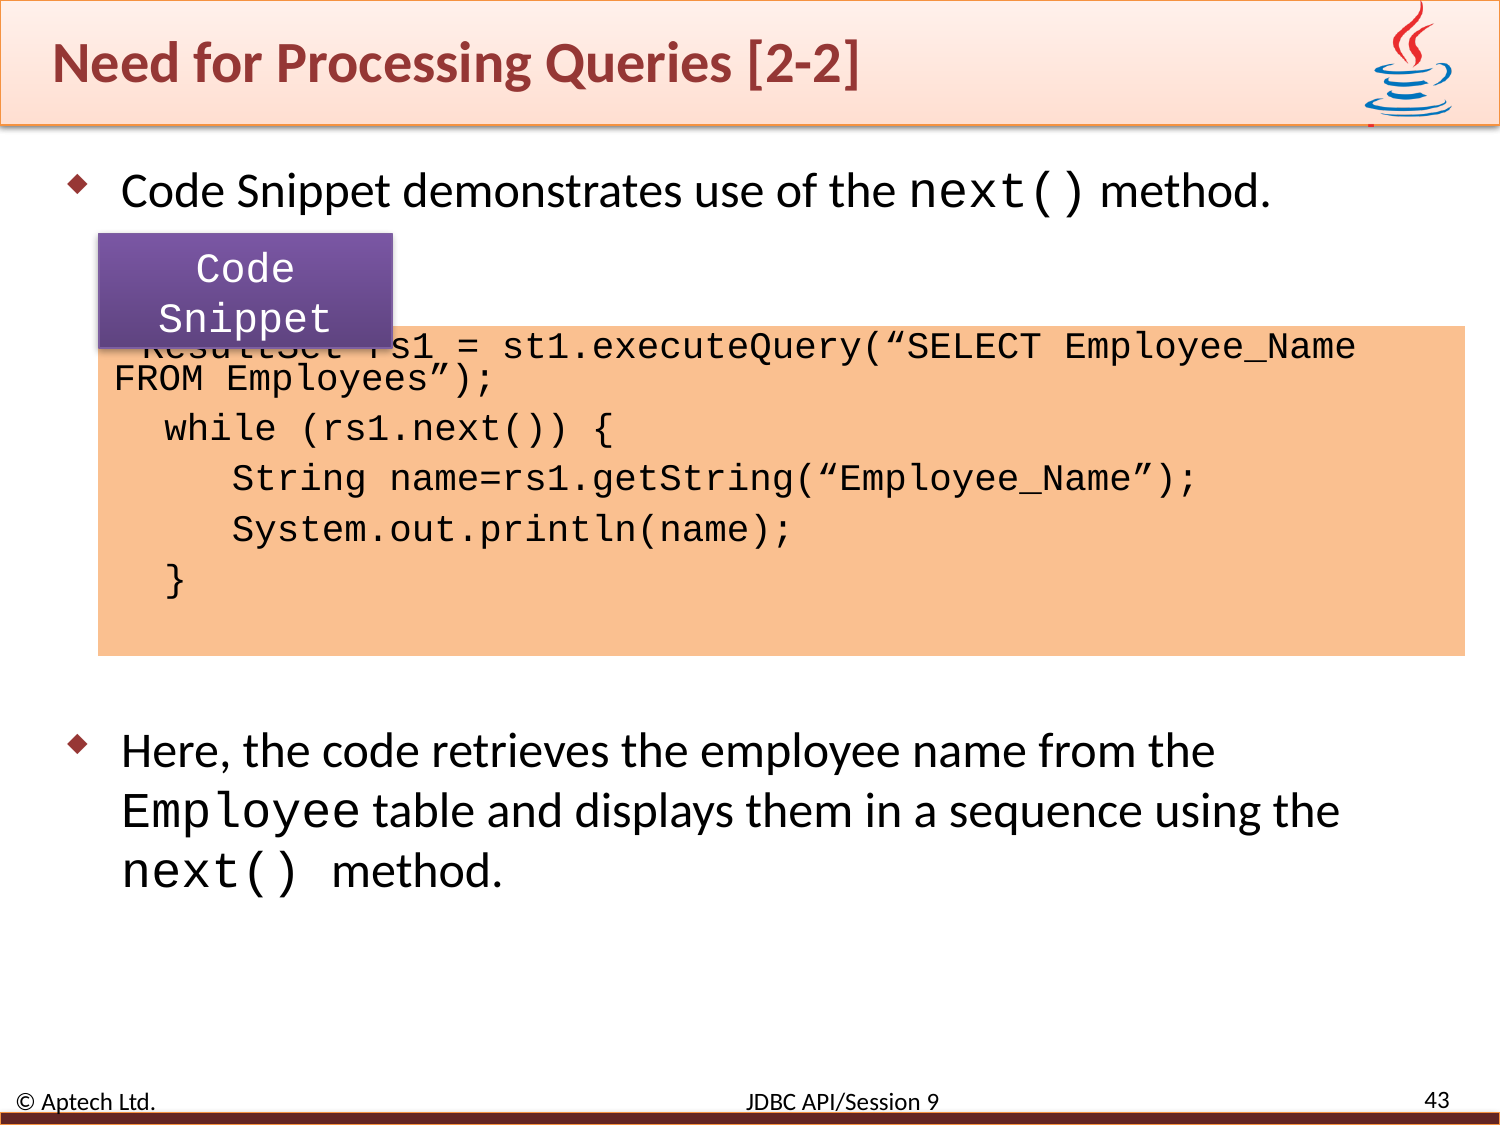

# Need for Processing Queries [2-2]
Code Snippet demonstrates use of the next() method.

Here, the code retrieves the employee name from the Employee table and displays them in a sequence using the next() method.
Code Snippet
ResultSet rs1 = st1.executeQuery(“SELECT Employee_Name FROM Employees”);
 while (rs1.next()) {
    String name=rs1.getString(“Employee_Name”);
    System.out.println(name);
 }

43
© Aptech Ltd.                                                                                                       JDBC API/Session 9